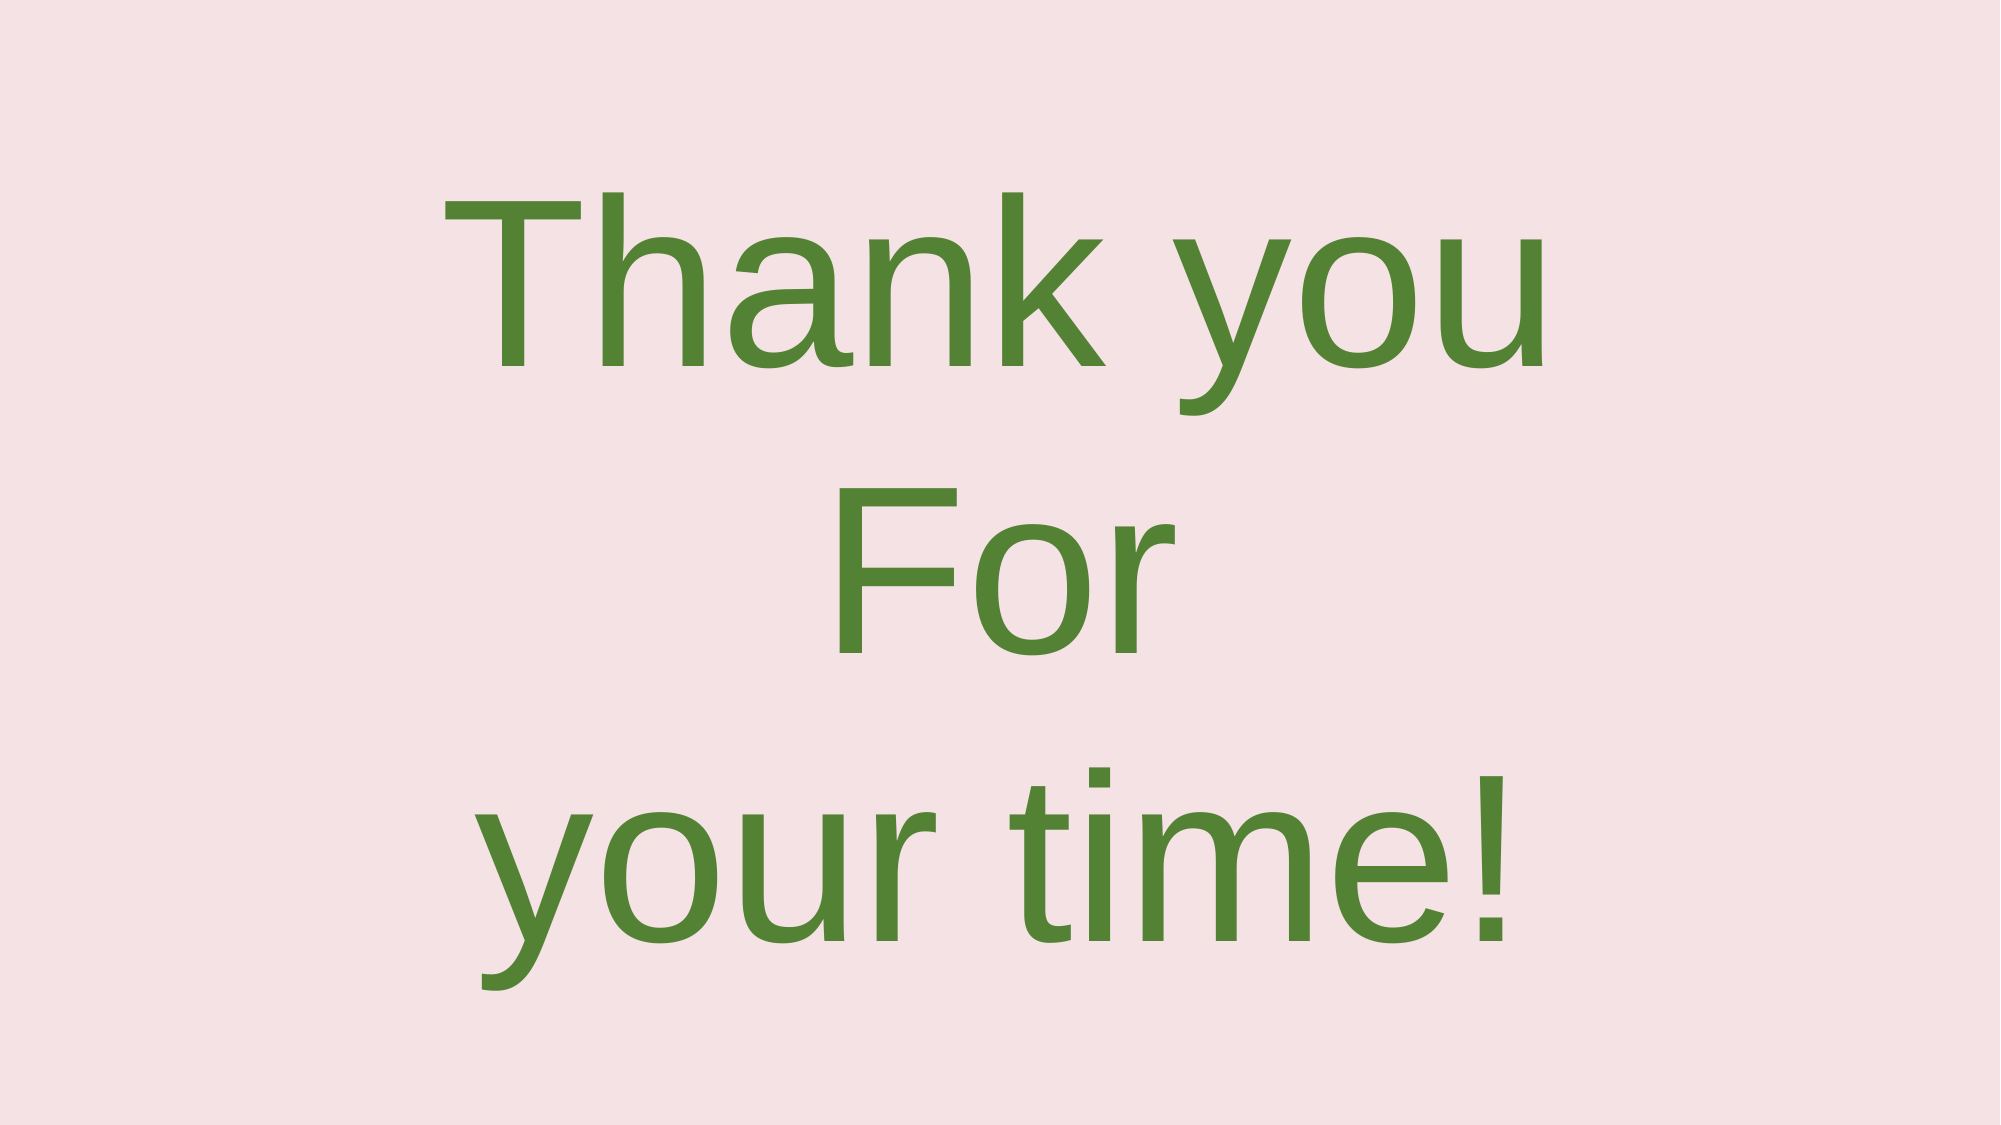

Proposed Solution

Gathering
Data
Refining
Data
Exploratory
Data
Analysis
Data
Modeling
Model
Evaluation
Deployment

Thank you
For
your time!